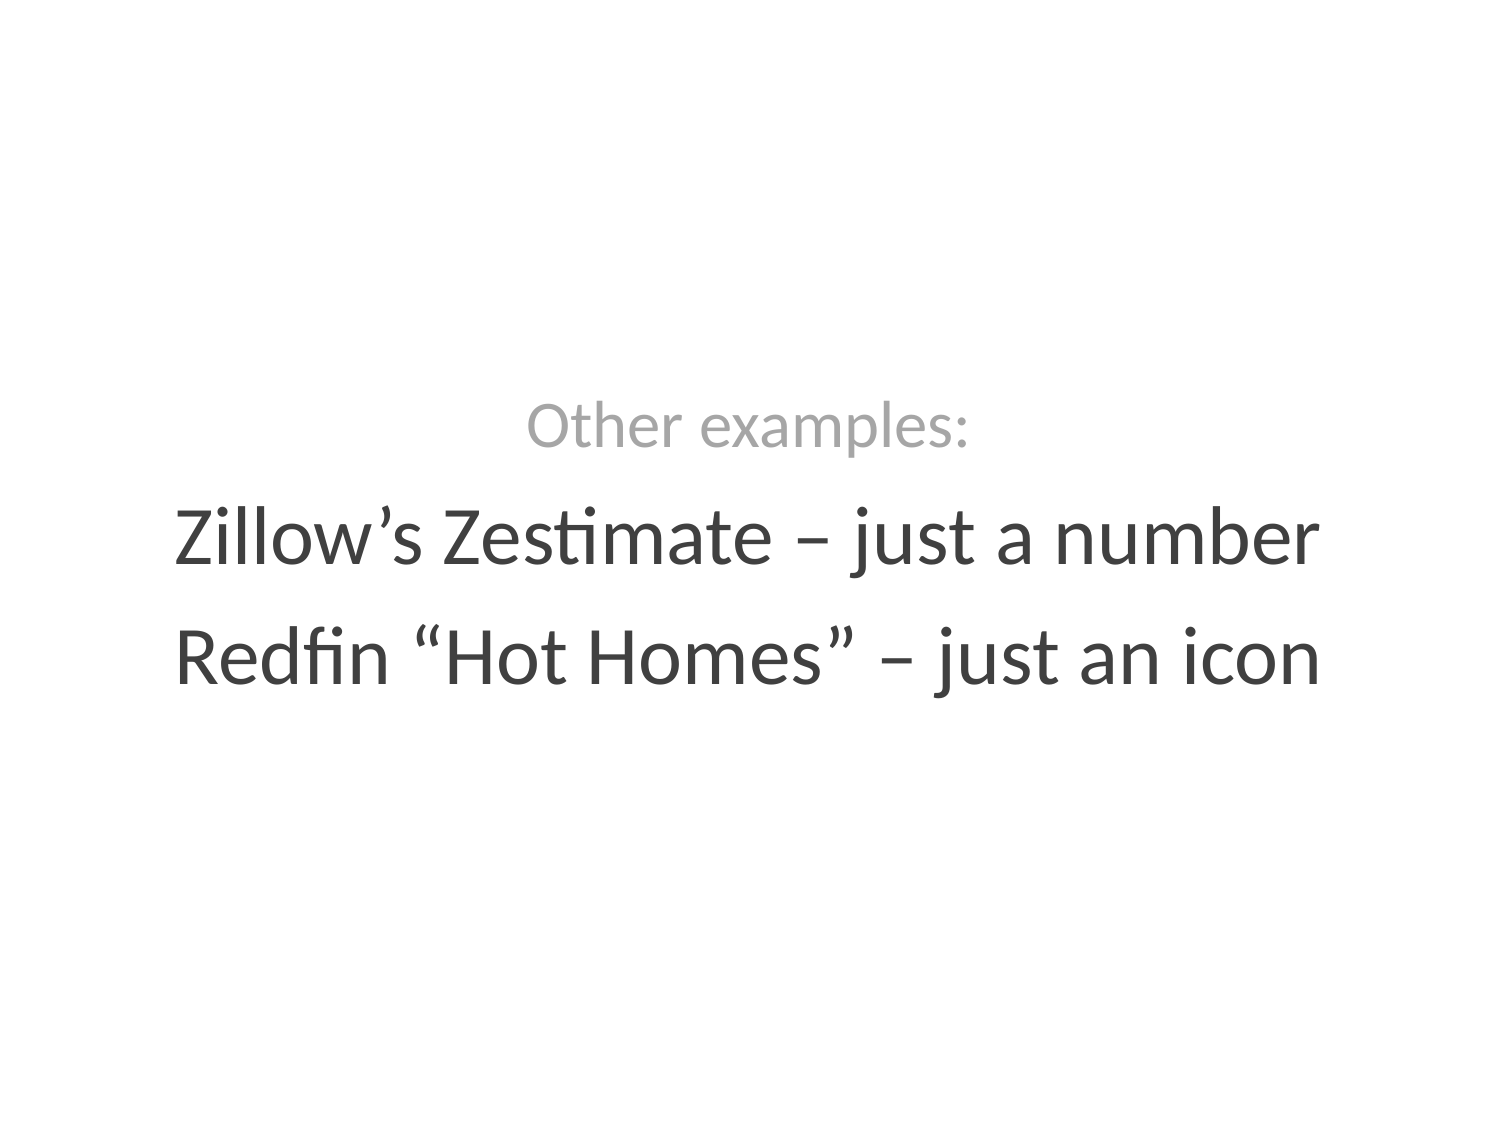

# Other examples: Zillow’s Zestimate – just a number Redfin “Hot Homes” – just an icon